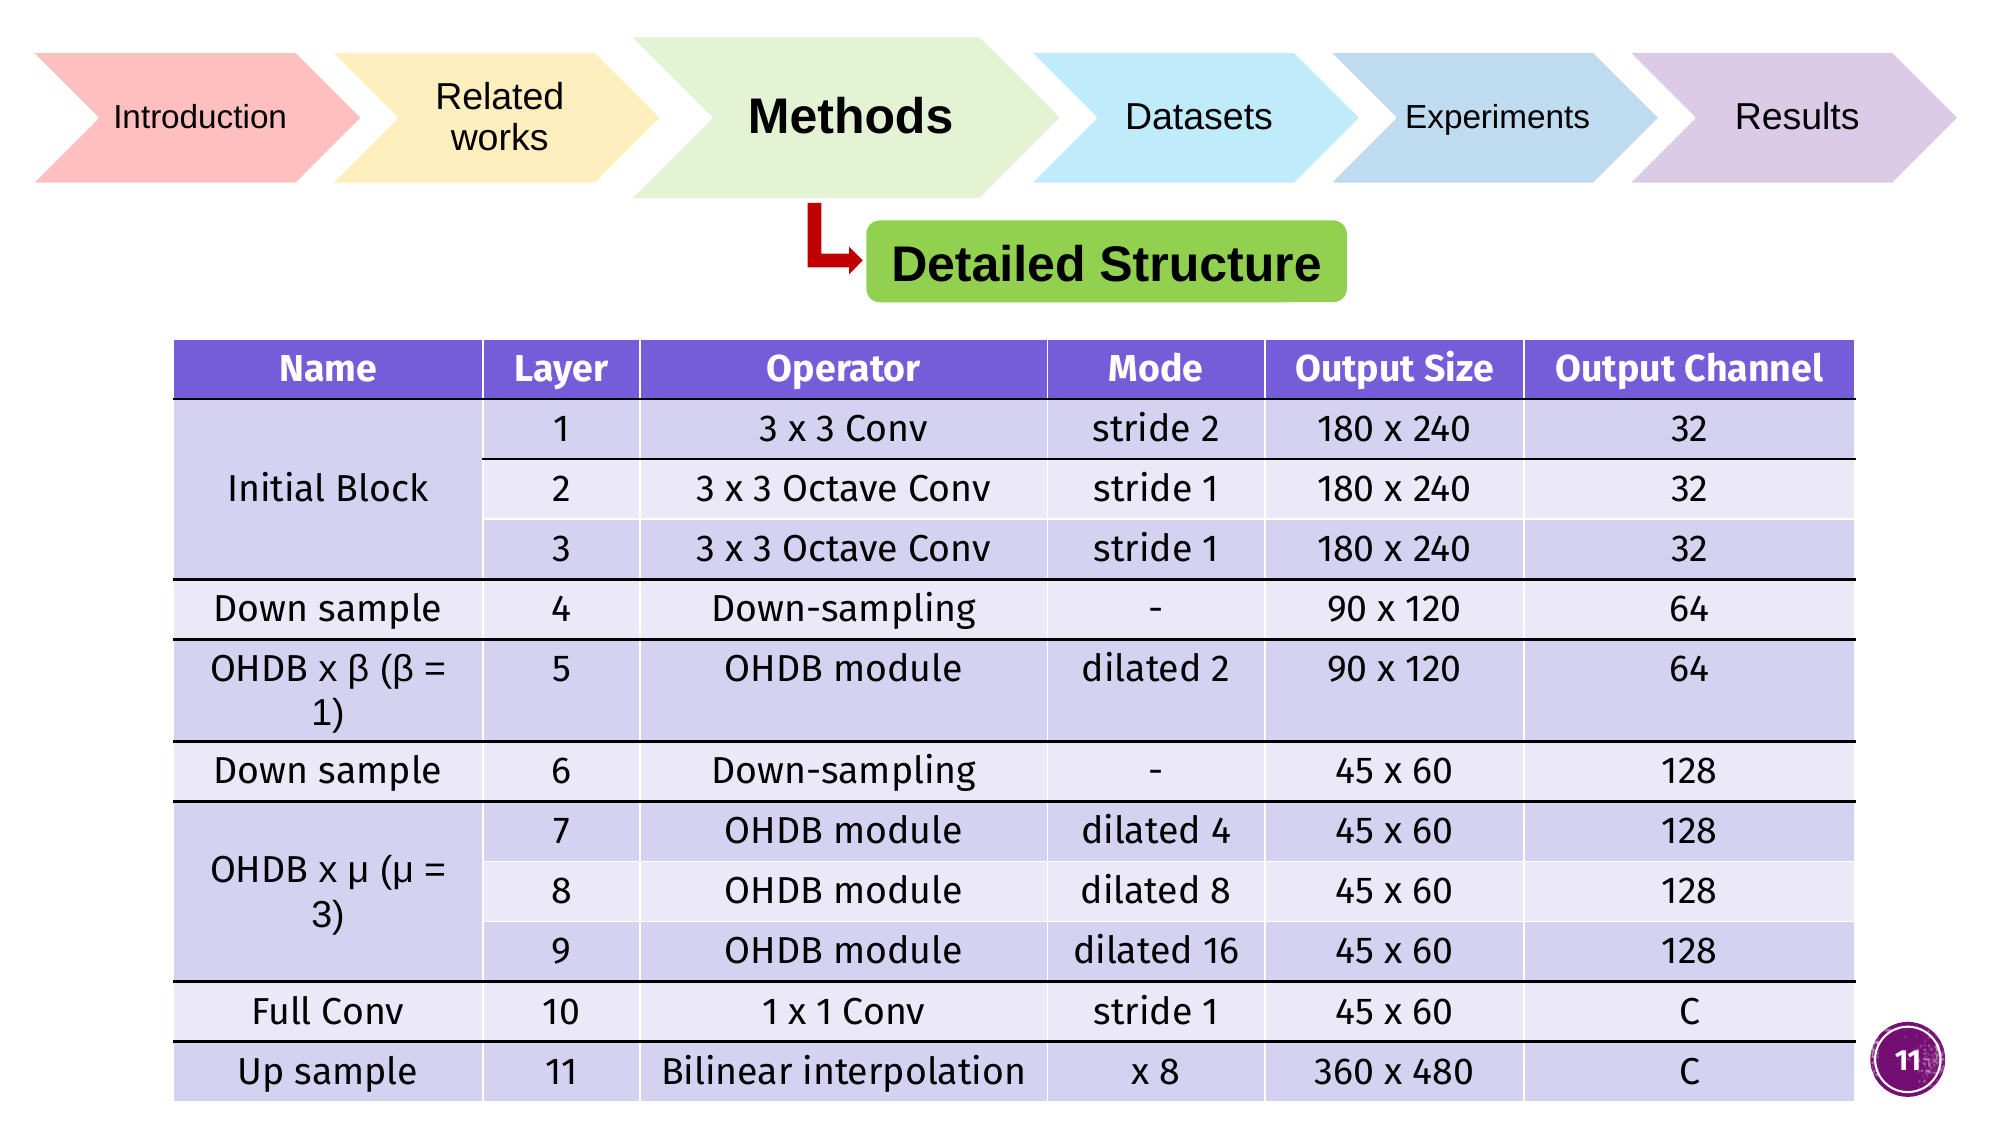

Introduction
Related works
Methods
Datasets
Experiments
Results

Detailed Structure
| Name | Layer | Operator | Mode | Output Size | Output Channel |
| --- | --- | --- | --- | --- | --- |
| Initial Block | 1 | 3 x 3 Conv | stride 2 | 180 x 240 | 32 |
|  | 2 | 3 x 3 Octave Conv | stride 1 | 180 x 240 | 32 |
|  | 3 | 3 x 3 Octave Conv | stride 1 | 180 x 240 | 32 |
| Down sample | 4 | Down-sampling | - | 90 x 120 | 64 |
| OHDB x β (β = 1) | 5 | OHDB module | dilated 2 | 90 x 120 | 64 |
| Down sample | 6 | Down-sampling | - | 45 x 60 | 128 |
| OHDB x μ (μ = 3) | 7 | OHDB module | dilated 4 | 45 x 60 | 128 |
|  | 8 | OHDB module | dilated 8 | 45 x 60 | 128 |
|  | 9 | OHDB module | dilated 16 | 45 x 60 | 128 |
| Full Conv | 10 | 1 x 1 Conv | stride 1 | 45 x 60 | C |
| Up sample | 11 | Bilinear interpolation | x 8 | 360 x 480 | C |
11